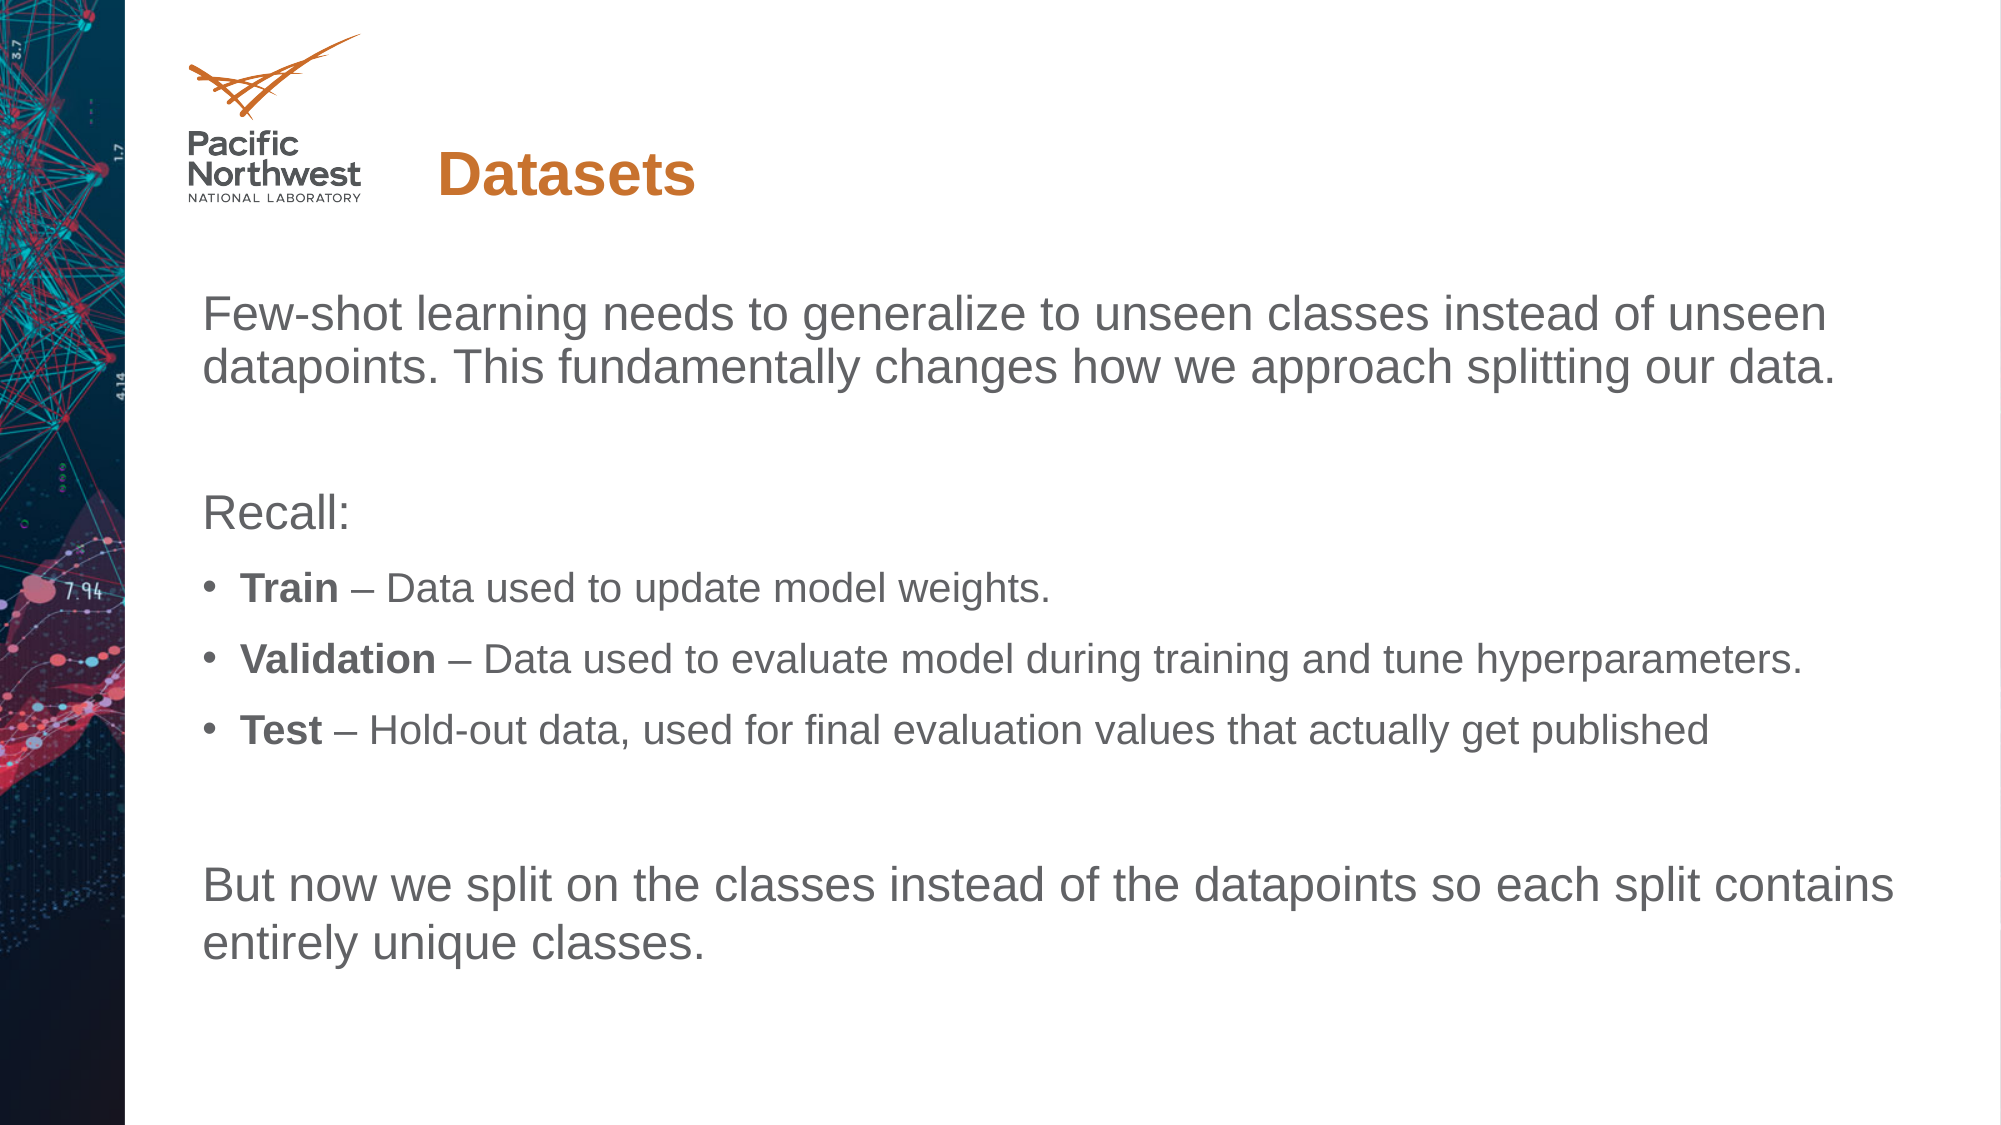

# Datasets
Few-shot learning needs to generalize to unseen classes instead of unseen datapoints. This fundamentally changes how we approach splitting our data.

Recall:
Train – Data used to update model weights.
Validation – Data used to evaluate model during training and tune hyperparameters.
Test – Hold-out data, used for final evaluation values that actually get published

But now we split on the classes instead of the datapoints so each split contains entirely unique classes.